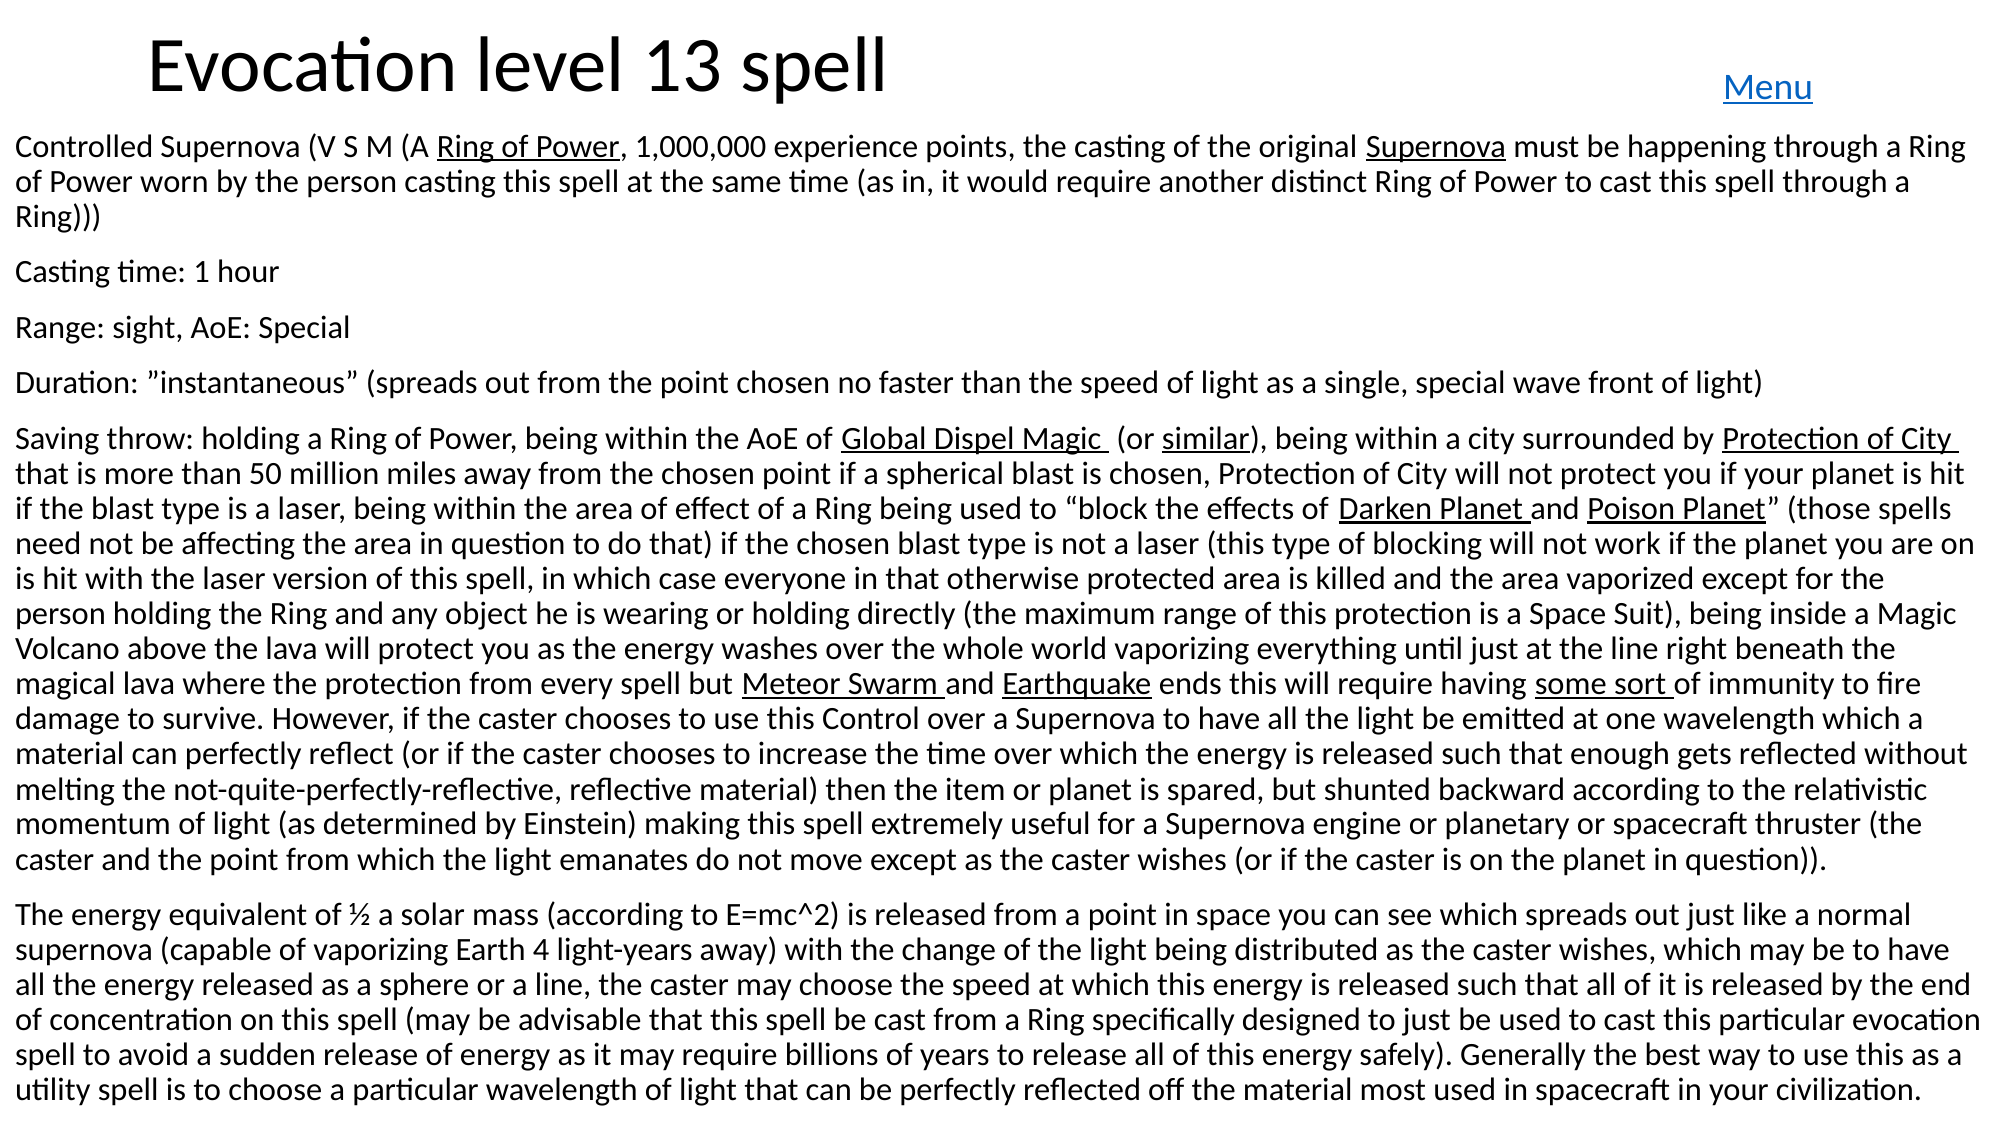

Menu
# Evocation level 13 spell
Controlled Supernova (V S M (A Ring of Power, 1,000,000 experience points, the casting of the original Supernova must be happening through a Ring of Power worn by the person casting this spell at the same time (as in, it would require another distinct Ring of Power to cast this spell through a Ring)))
Casting time: 1 hour
Range: sight, AoE: Special
Duration: ”instantaneous” (spreads out from the point chosen no faster than the speed of light as a single, special wave front of light)
Saving throw: holding a Ring of Power, being within the AoE of Global Dispel Magic  (or similar), being within a city surrounded by Protection of City that is more than 50 million miles away from the chosen point if a spherical blast is chosen, Protection of City will not protect you if your planet is hit if the blast type is a laser, being within the area of effect of a Ring being used to “block the effects of Darken Planet and Poison Planet” (those spells need not be affecting the area in question to do that) if the chosen blast type is not a laser (this type of blocking will not work if the planet you are on is hit with the laser version of this spell, in which case everyone in that otherwise protected area is killed and the area vaporized except for the person holding the Ring and any object he is wearing or holding directly (the maximum range of this protection is a Space Suit), being inside a Magic Volcano above the lava will protect you as the energy washes over the whole world vaporizing everything until just at the line right beneath the magical lava where the protection from every spell but Meteor Swarm and Earthquake ends this will require having some sort of immunity to fire damage to survive. However, if the caster chooses to use this Control over a Supernova to have all the light be emitted at one wavelength which a material can perfectly reflect (or if the caster chooses to increase the time over which the energy is released such that enough gets reflected without melting the not-quite-perfectly-reflective, reflective material) then the item or planet is spared, but shunted backward according to the relativistic momentum of light (as determined by Einstein) making this spell extremely useful for a Supernova engine or planetary or spacecraft thruster (the caster and the point from which the light emanates do not move except as the caster wishes (or if the caster is on the planet in question)).
The energy equivalent of ½ a solar mass (according to E=mc^2) is released from a point in space you can see which spreads out just like a normal supernova (capable of vaporizing Earth 4 light-years away) with the change of the light being distributed as the caster wishes, which may be to have all the energy released as a sphere or a line, the caster may choose the speed at which this energy is released such that all of it is released by the end of concentration on this spell (may be advisable that this spell be cast from a Ring specifically designed to just be used to cast this particular evocation spell to avoid a sudden release of energy as it may require billions of years to release all of this energy safely). Generally the best way to use this as a utility spell is to choose a particular wavelength of light that can be perfectly reflected off the material most used in spacecraft in your civilization.